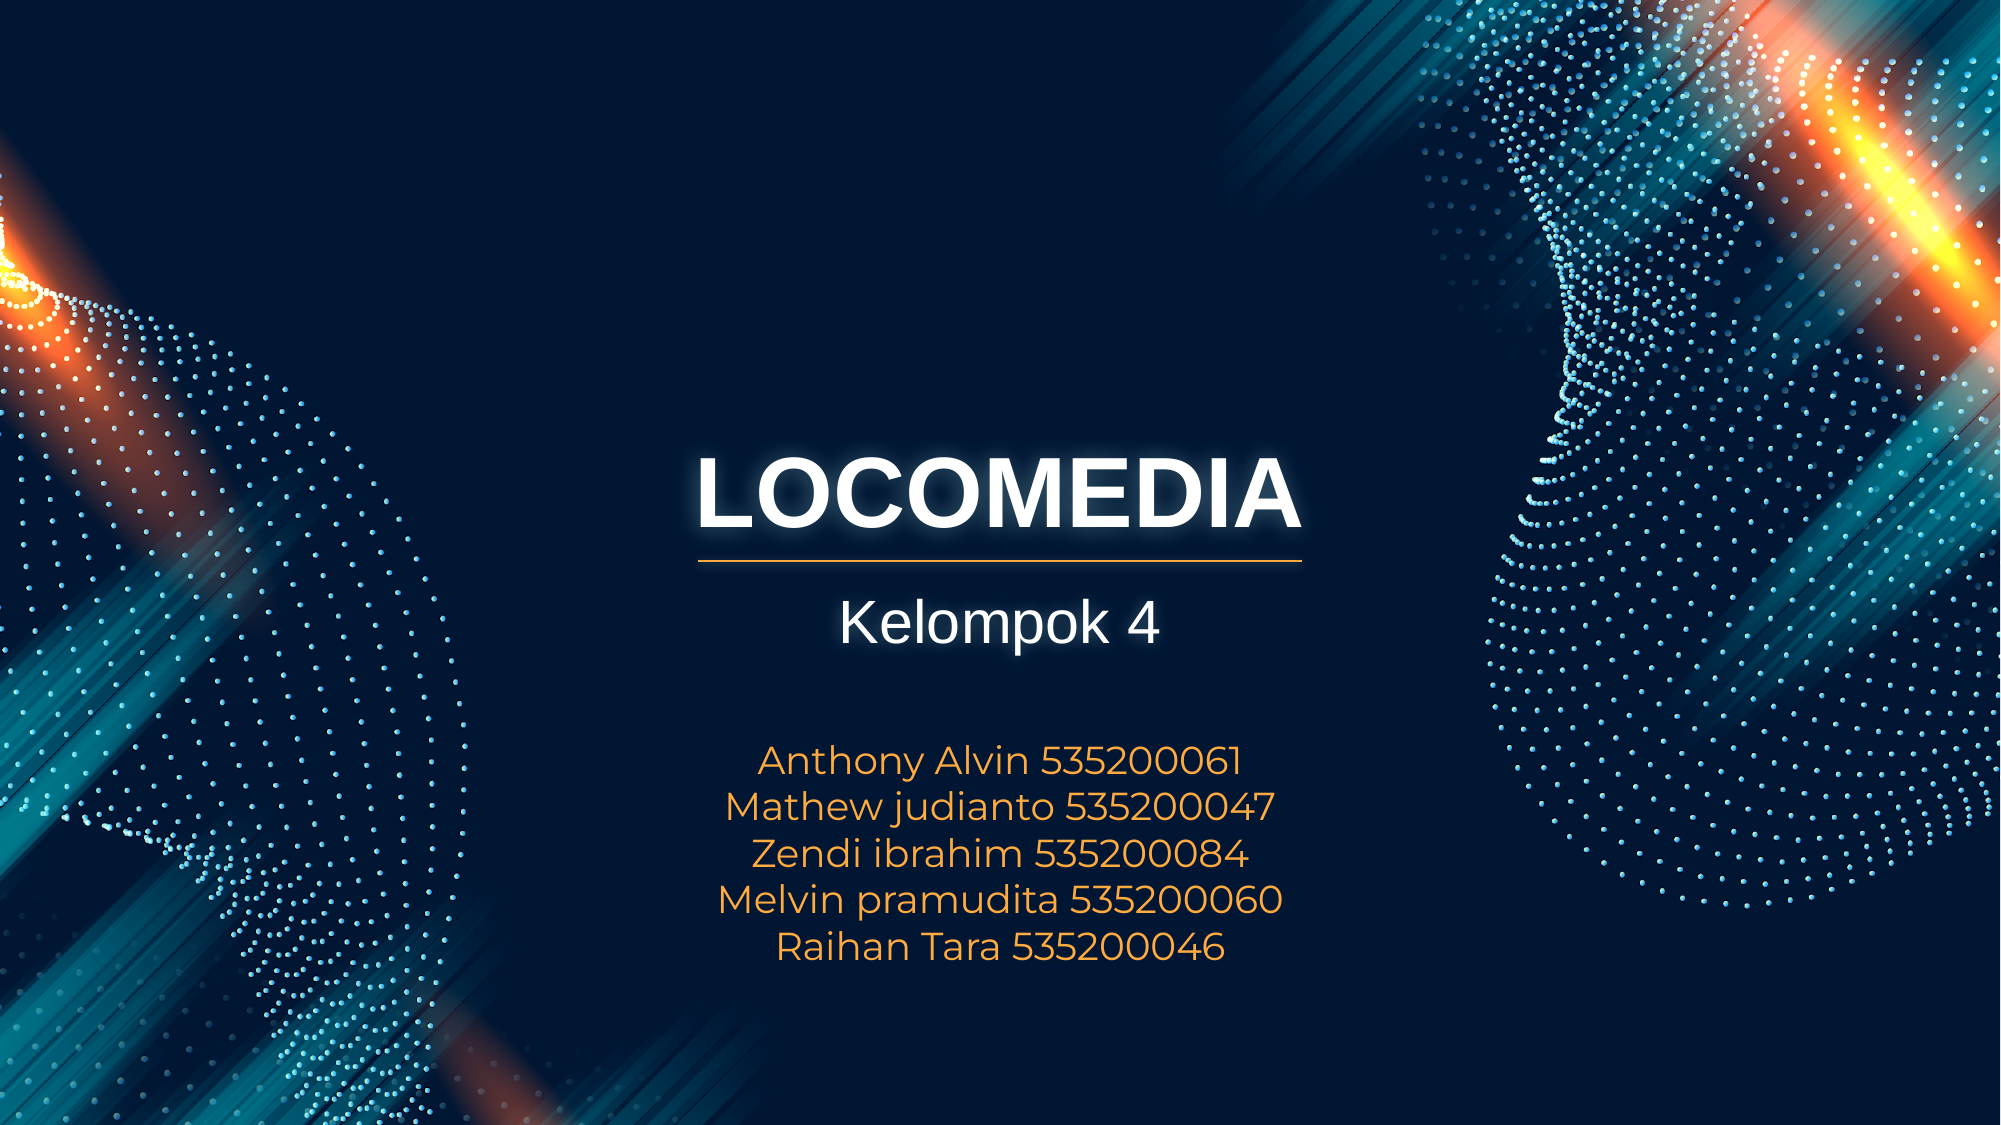

# LOCOMEDIA
Kelompok 4
Anthony Alvin 535200061
Mathew judianto 535200047
Zendi ibrahim 535200084
Melvin pramudita 535200060
Raihan Tara 535200046